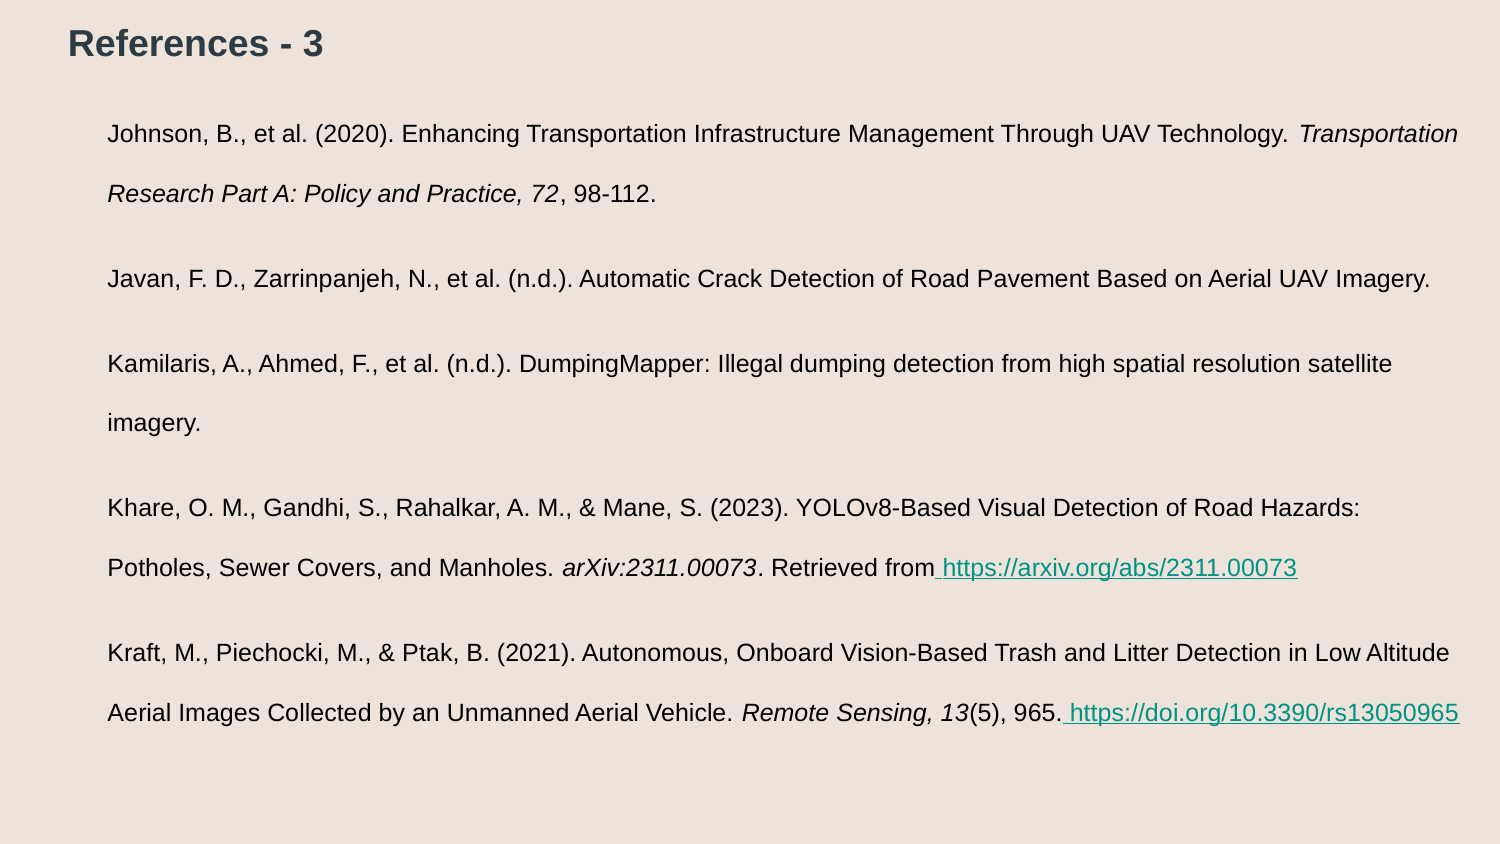

# References - 3
Johnson, B., et al. (2020). Enhancing Transportation Infrastructure Management Through UAV Technology. Transportation Research Part A: Policy and Practice, 72, 98-112.
Javan, F. D., Zarrinpanjeh, N., et al. (n.d.). Automatic Crack Detection of Road Pavement Based on Aerial UAV Imagery.
Kamilaris, A., Ahmed, F., et al. (n.d.). DumpingMapper: Illegal dumping detection from high spatial resolution satellite imagery.
Khare, O. M., Gandhi, S., Rahalkar, A. M., & Mane, S. (2023). YOLOv8-Based Visual Detection of Road Hazards: Potholes, Sewer Covers, and Manholes. arXiv:2311.00073. Retrieved from https://arxiv.org/abs/2311.00073
Kraft, M., Piechocki, M., & Ptak, B. (2021). Autonomous, Onboard Vision-Based Trash and Litter Detection in Low Altitude Aerial Images Collected by an Unmanned Aerial Vehicle. Remote Sensing, 13(5), 965. https://doi.org/10.3390/rs13050965